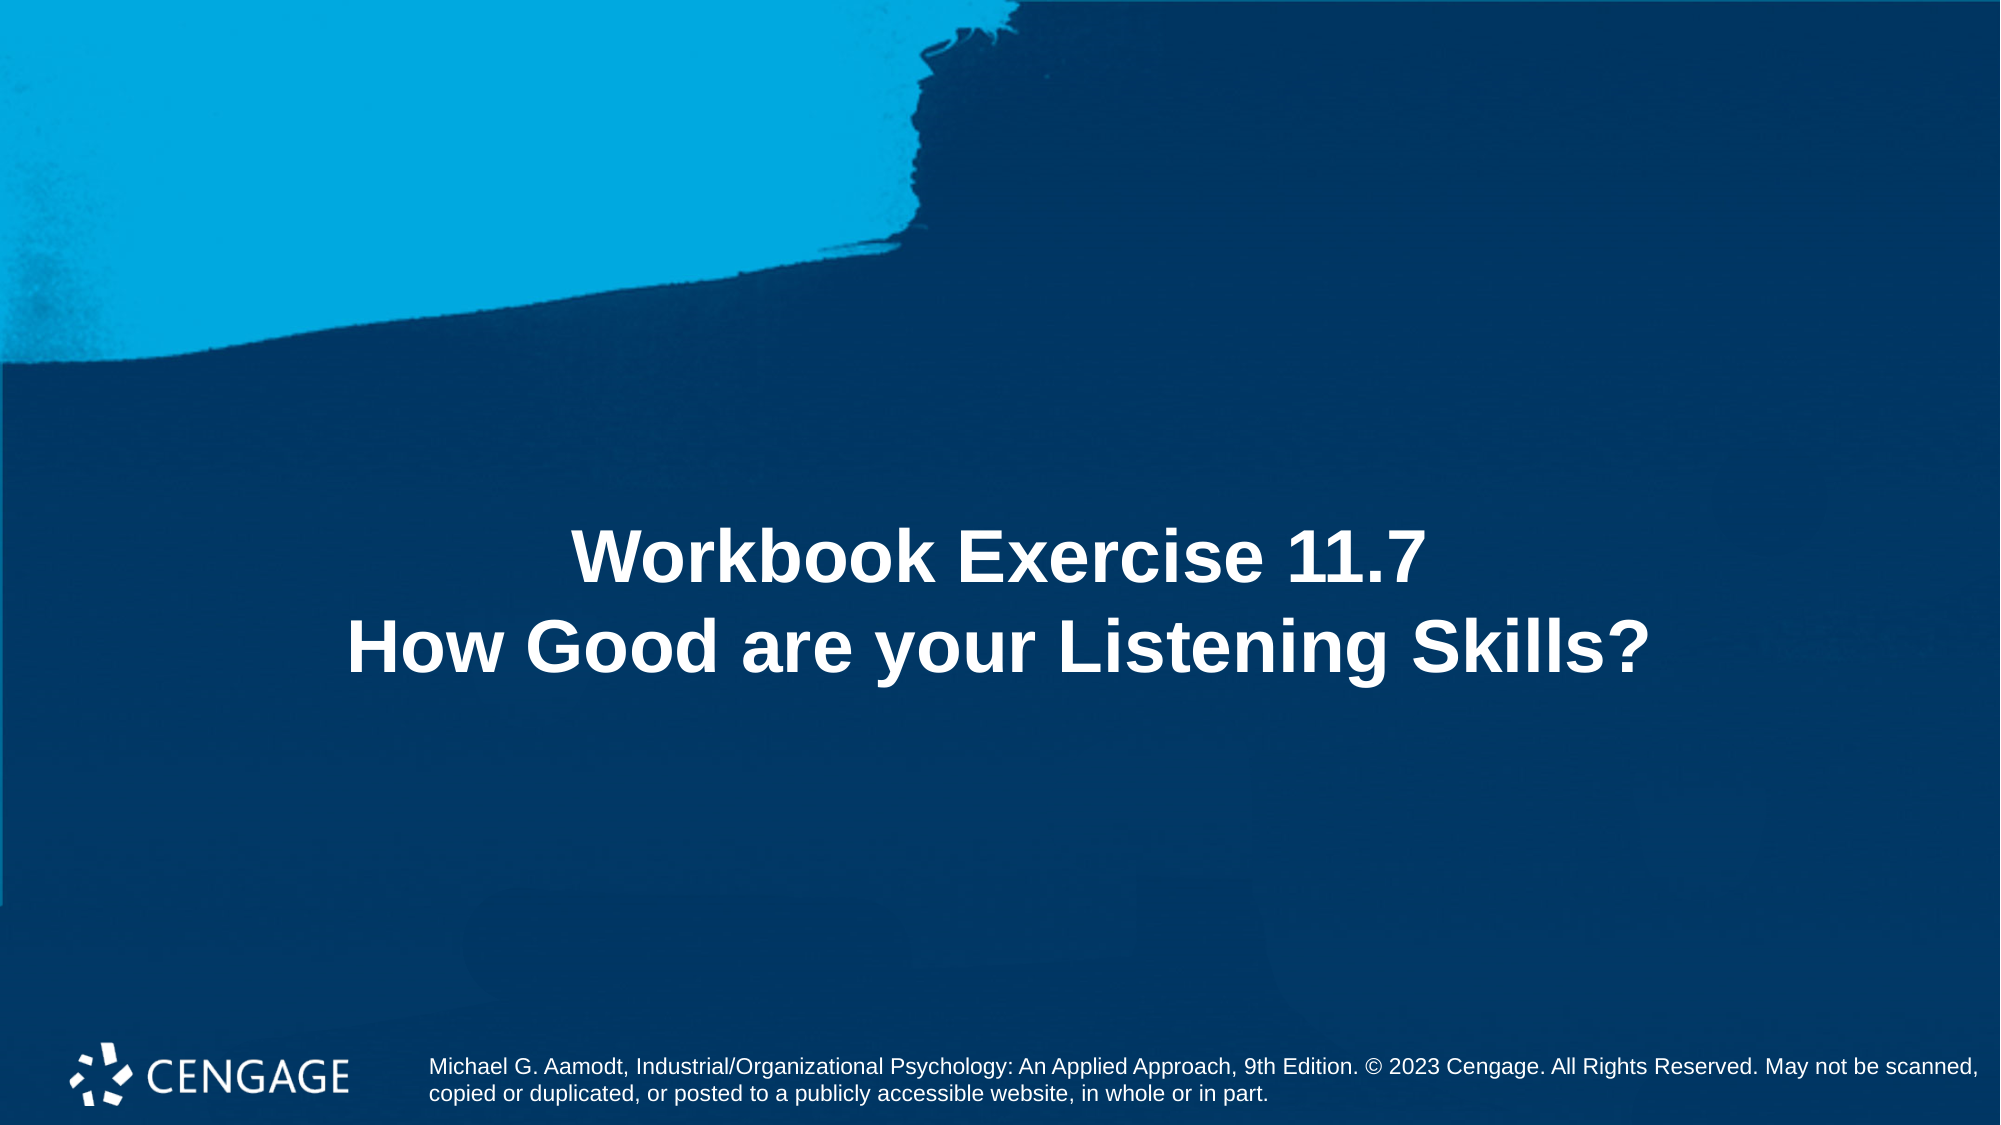

# Workbook Exercise 11.7 How Good are your Listening Skills?